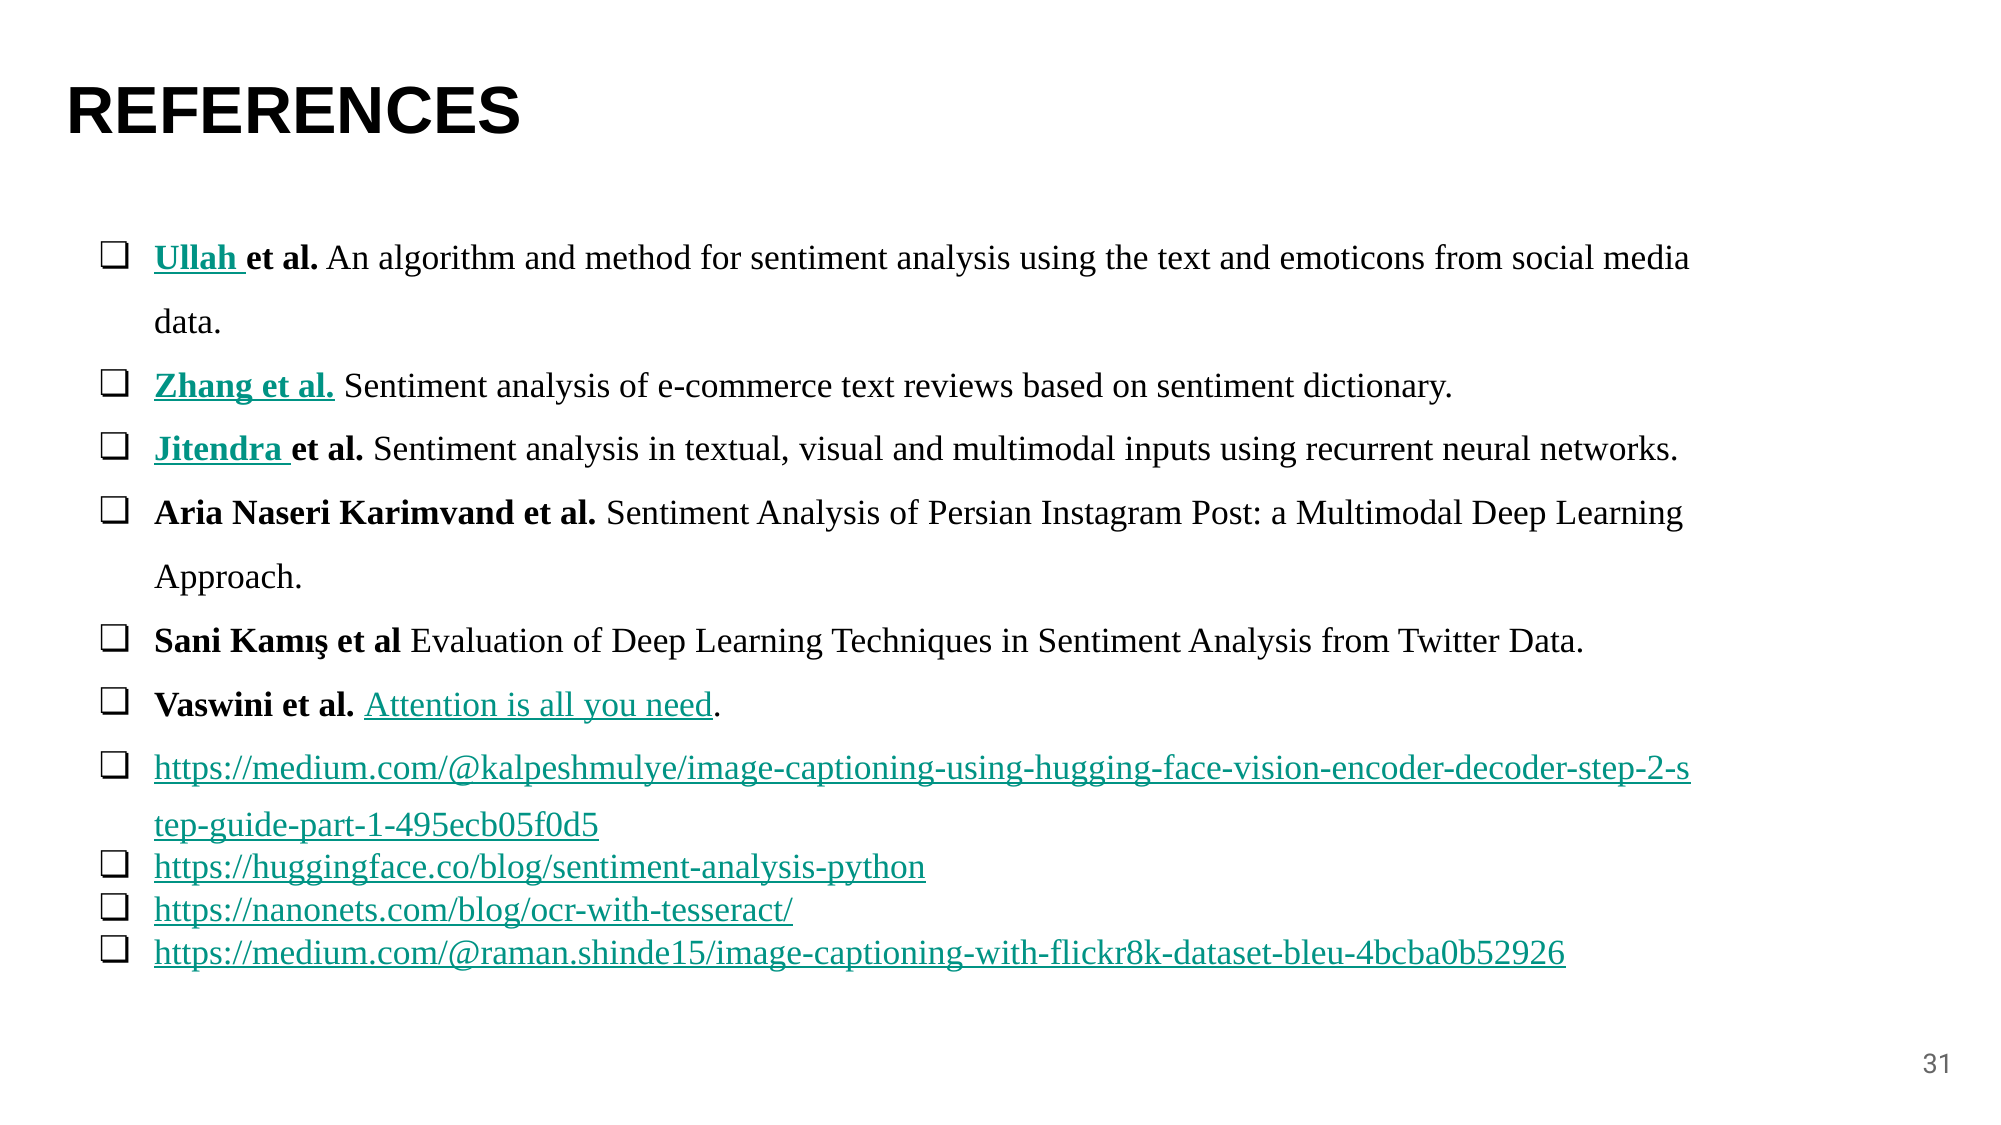

REFERENCES
Ullah et al. An algorithm and method for sentiment analysis using the text and emoticons from social media data.
Zhang et al. Sentiment analysis of e-commerce text reviews based on sentiment dictionary.
Jitendra et al. Sentiment analysis in textual, visual and multimodal inputs using recurrent neural networks.
Aria Naseri Karimvand et al. Sentiment Analysis of Persian Instagram Post: a Multimodal Deep Learning Approach.
Sani Kamış et al Evaluation of Deep Learning Techniques in Sentiment Analysis from Twitter Data.
Vaswini et al. Attention is all you need.
https://medium.com/@kalpeshmulye/image-captioning-using-hugging-face-vision-encoder-decoder-step-2-step-guide-part-1-495ecb05f0d5
https://huggingface.co/blog/sentiment-analysis-python
https://nanonets.com/blog/ocr-with-tesseract/
https://medium.com/@raman.shinde15/image-captioning-with-flickr8k-dataset-bleu-4bcba0b52926

31